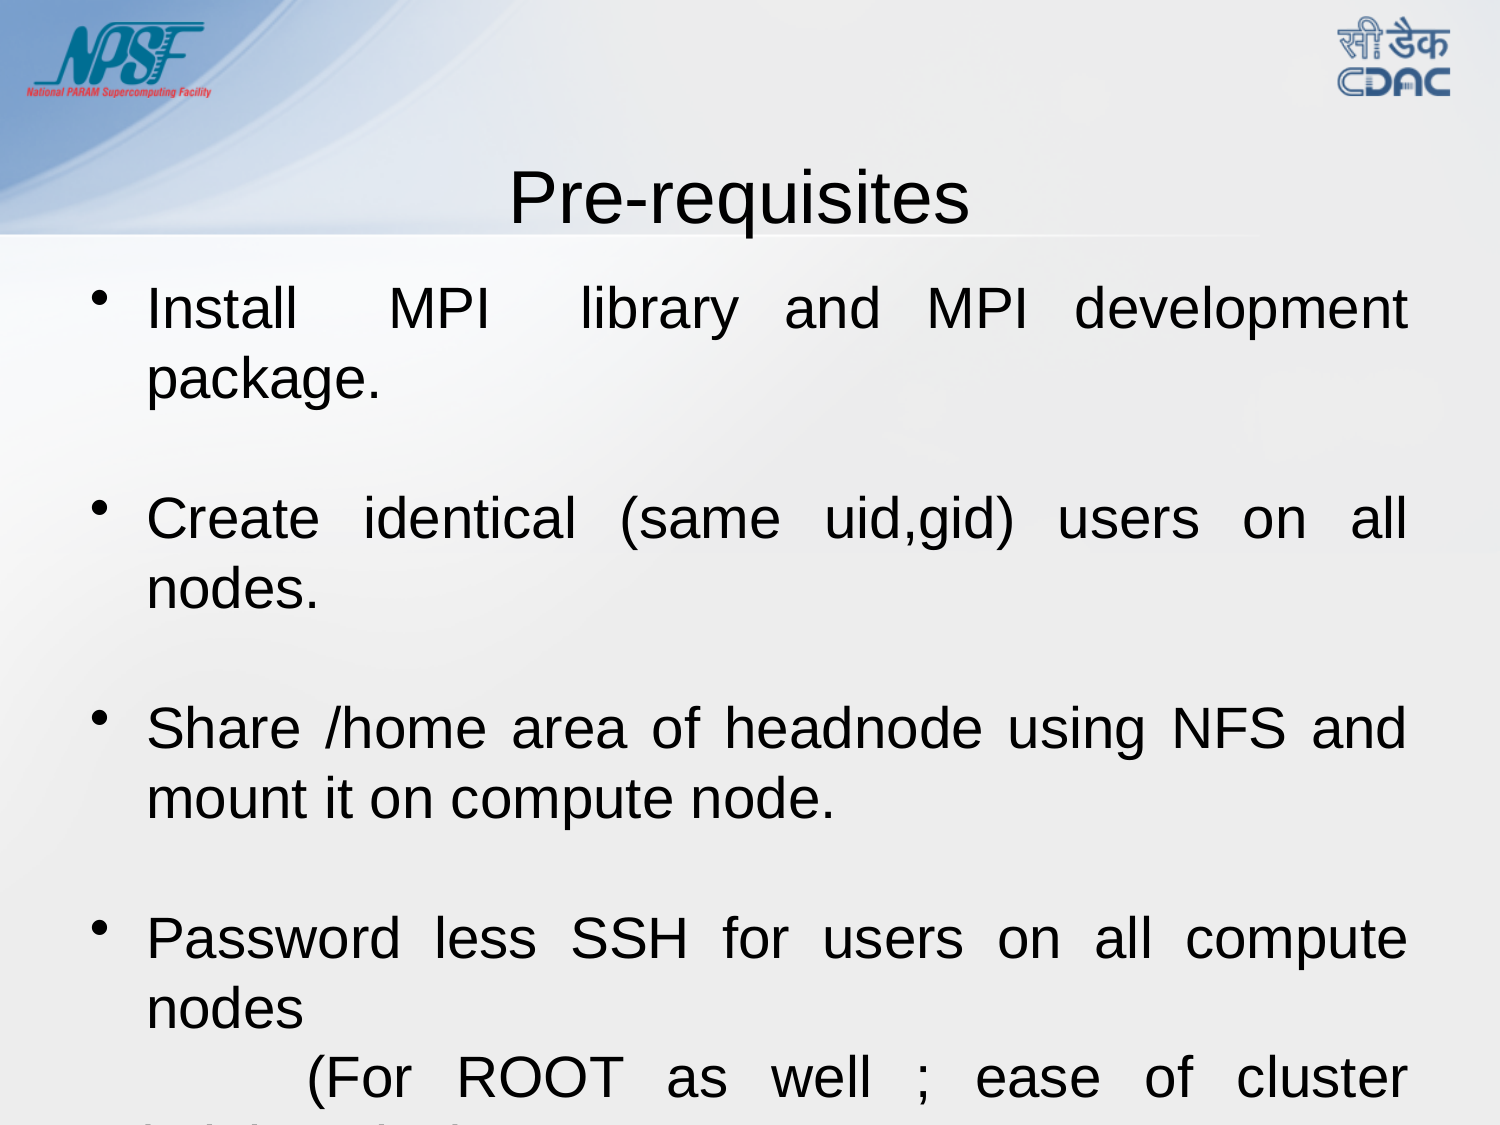

# Pre-requisites
Install  MPI  library and MPI development package.

Create identical (same uid,gid) users on all nodes.

Share /home area of headnode using NFS and mount it on compute node.

Password less SSH for users on all compute nodes
     (For ROOT as well ; ease of cluster administration)